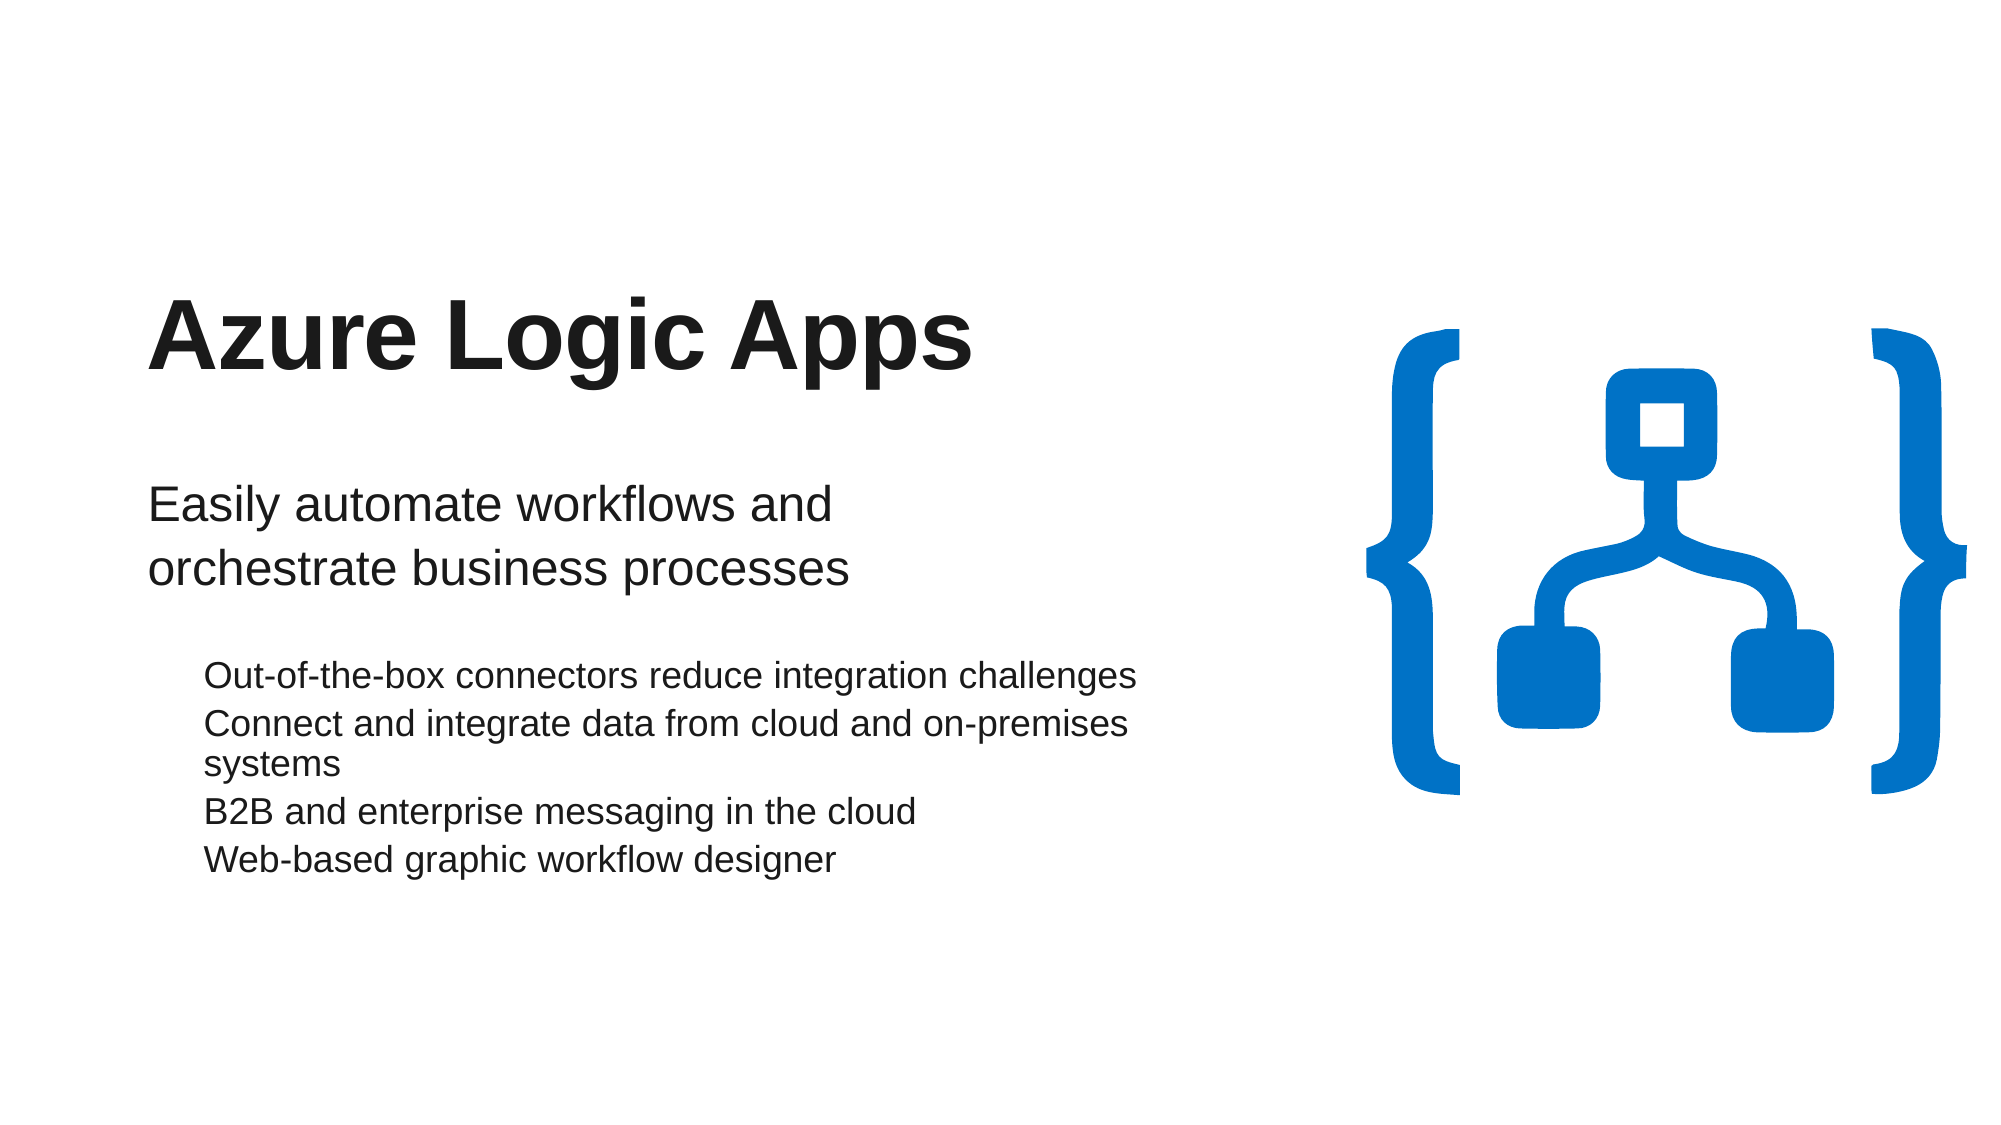

Azure Logic Apps

Easily automate workflows and
orchestrate business processes

Out-of-the-box connectors reduce integration challenges
Connect and integrate data from cloud and on-premises systems
B2B and enterprise messaging in the cloud
Web-based graphic workflow designer